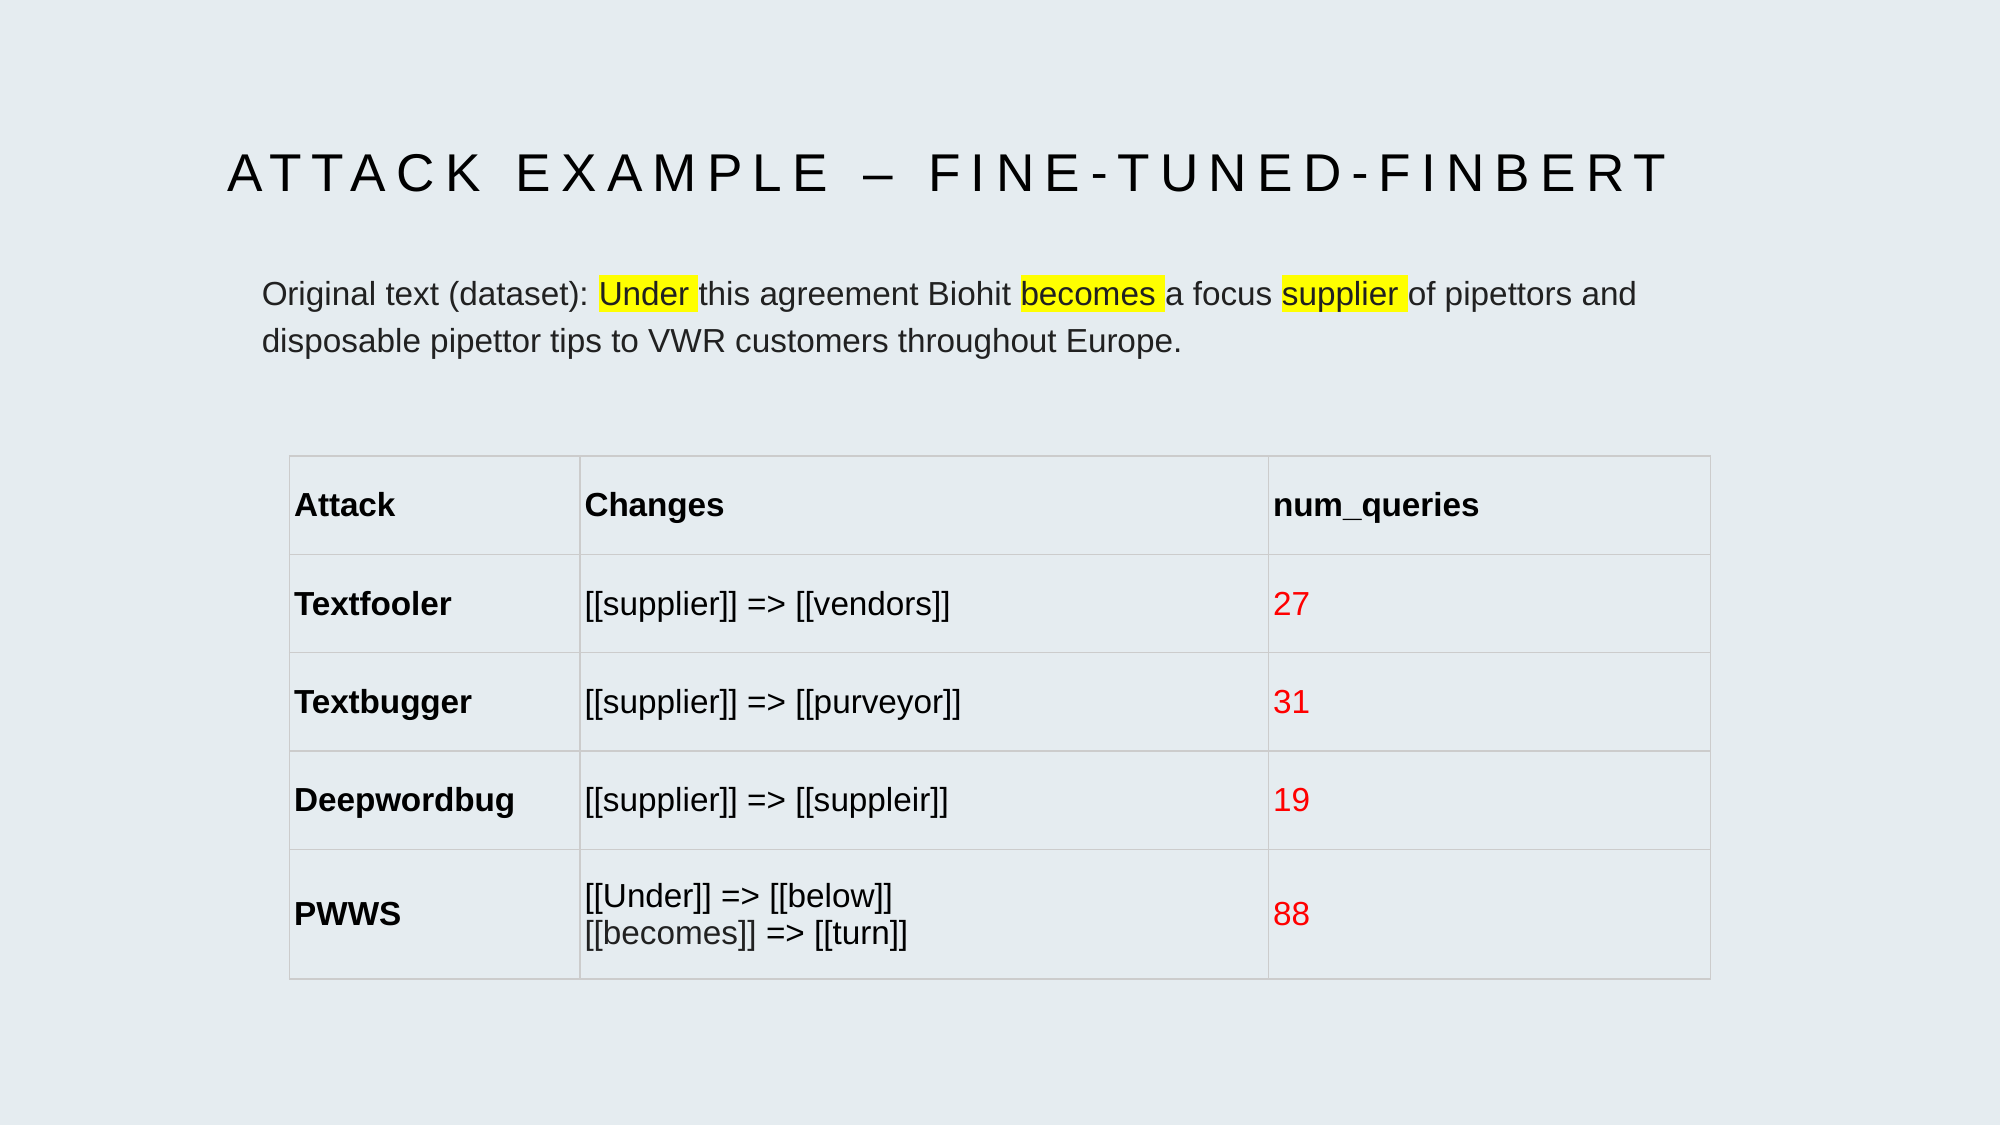

# ATTACK EXAMPLE – fine-tuned-Finbert

Original text (dataset): Under this agreement Biohit becomes a focus supplier of pipettors and disposable pipettor tips to VWR customers throughout Europe.
| Attack | Changes | num\_queries |
| --- | --- | --- |
| Textfooler | [[supplier]] => [[vendors]] | 27 |
| Textbugger | [[supplier]] => [[purveyor]] | 31 |
| Deepwordbug | [[supplier]] => [[suppleir]] | 19 |
| PWWS | [[Under]] => [[below]] [[becomes]] => [[turn]] | 88 |